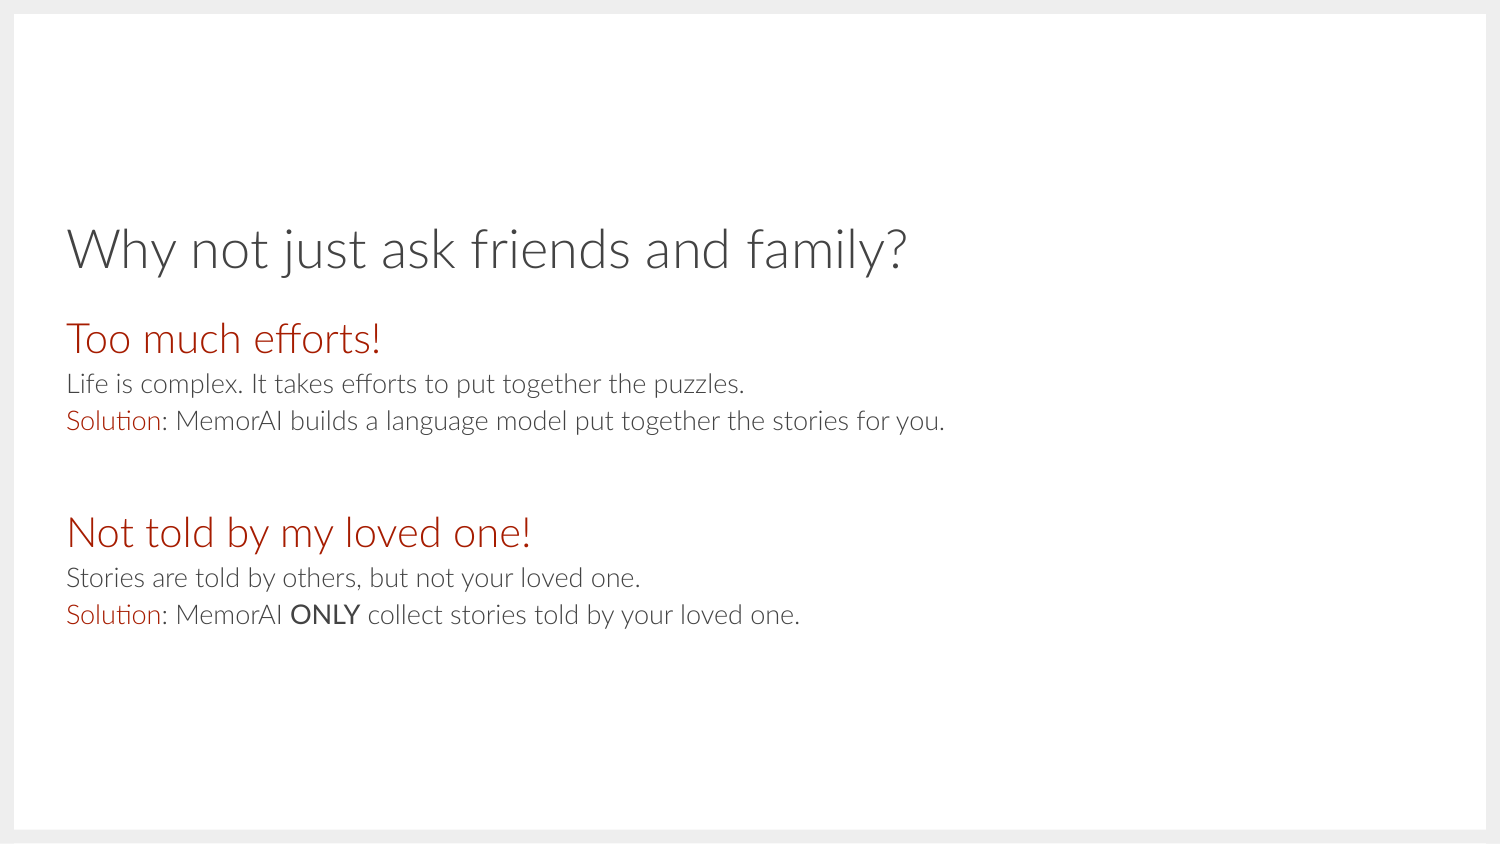

Why not just ask friends and family?
Too much efforts!
Life is complex. It takes efforts to put together the puzzles.
Solution: MemorAI builds a language model put together the stories for you.
Not told by my loved one!
Stories are told by others, but not your loved one.
Solution: MemorAI ONLY collect stories told by your loved one.